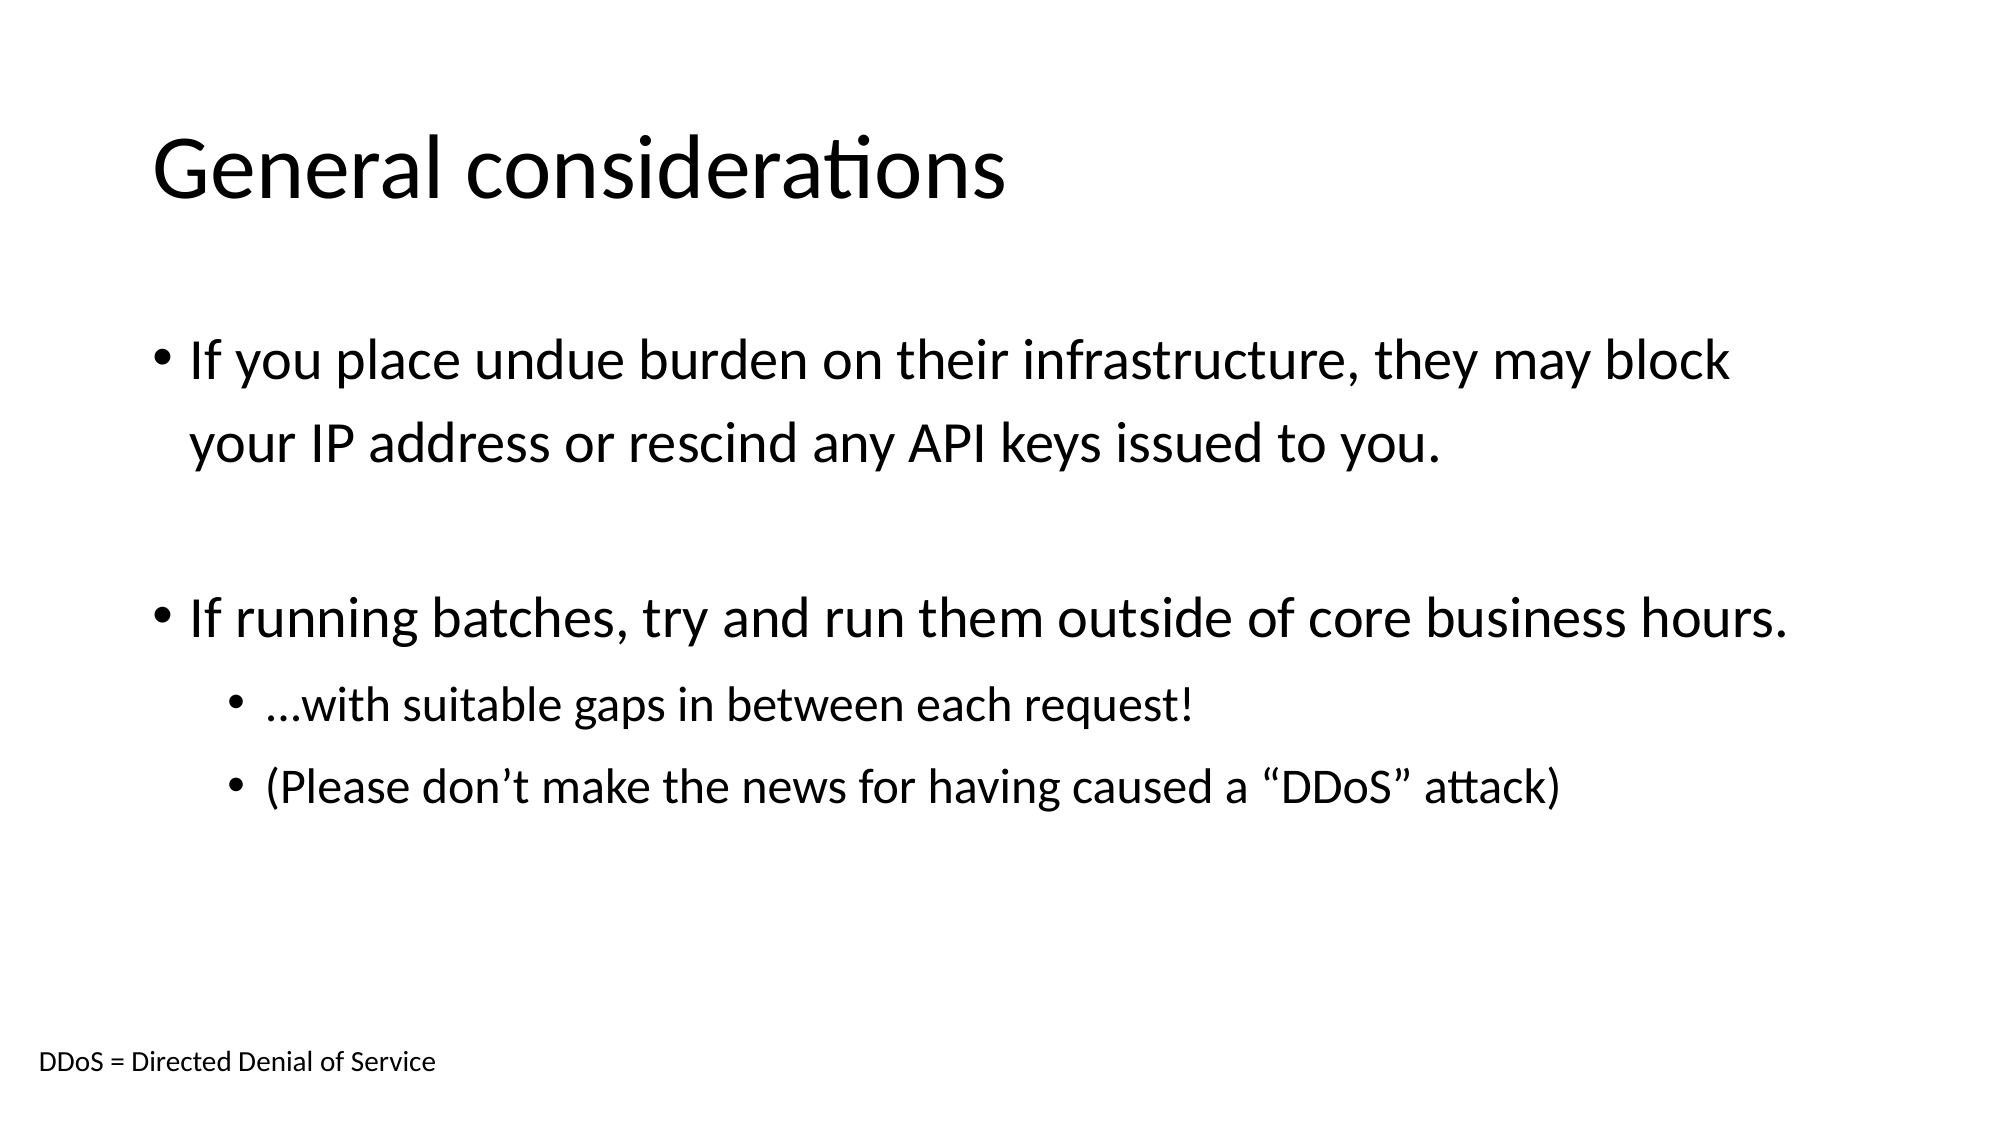

# General considerations
If you place undue burden on their infrastructure, they may block your IP address or rescind any API keys issued to you.
If running batches, try and run them outside of core business hours.
...with suitable gaps in between each request!
(Please don’t make the news for having caused a “DDoS” attack)
DDoS = Directed Denial of Service